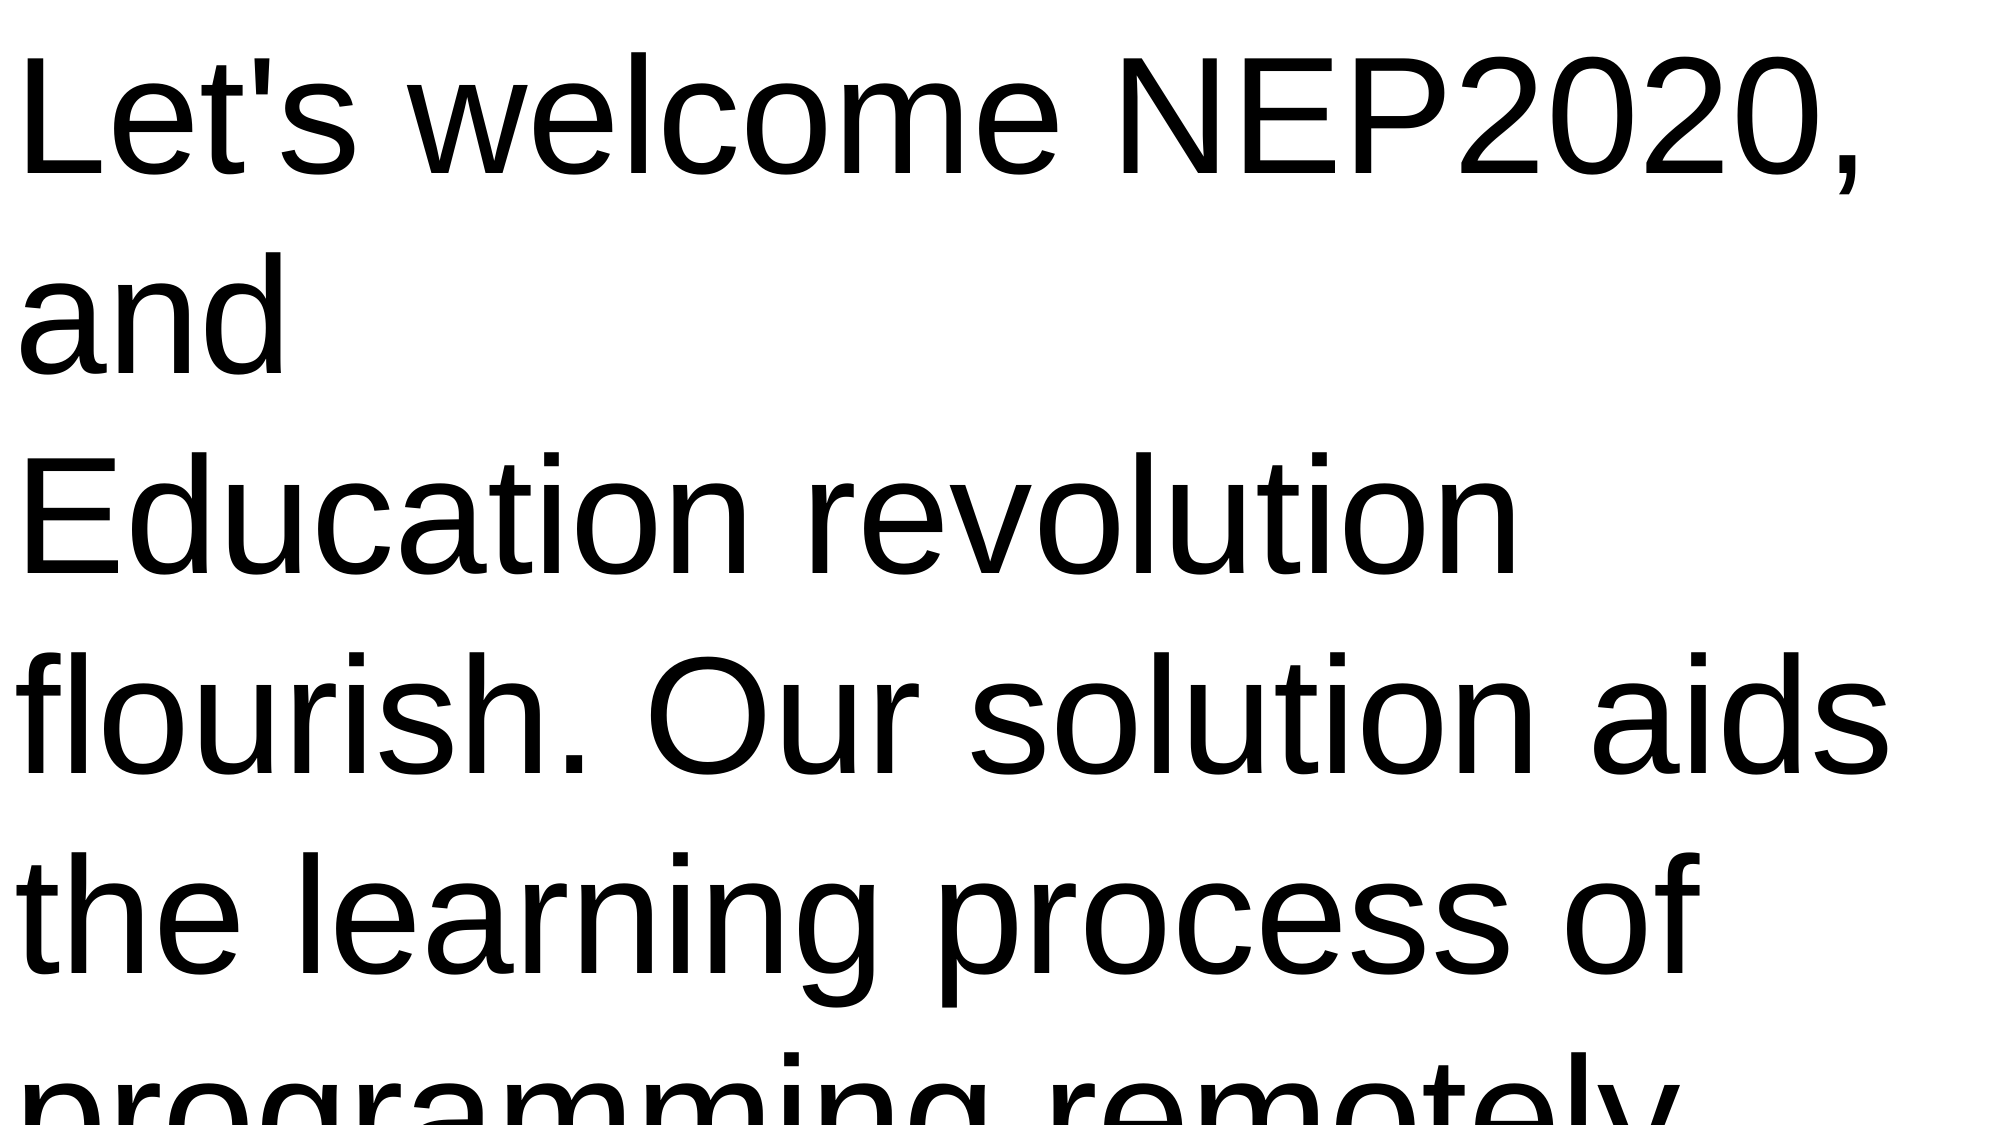

Let's welcome NEP2020, and
Education revolution flourish. Our solution aids the learning process of programming remotely, intuitively and seamlessly.